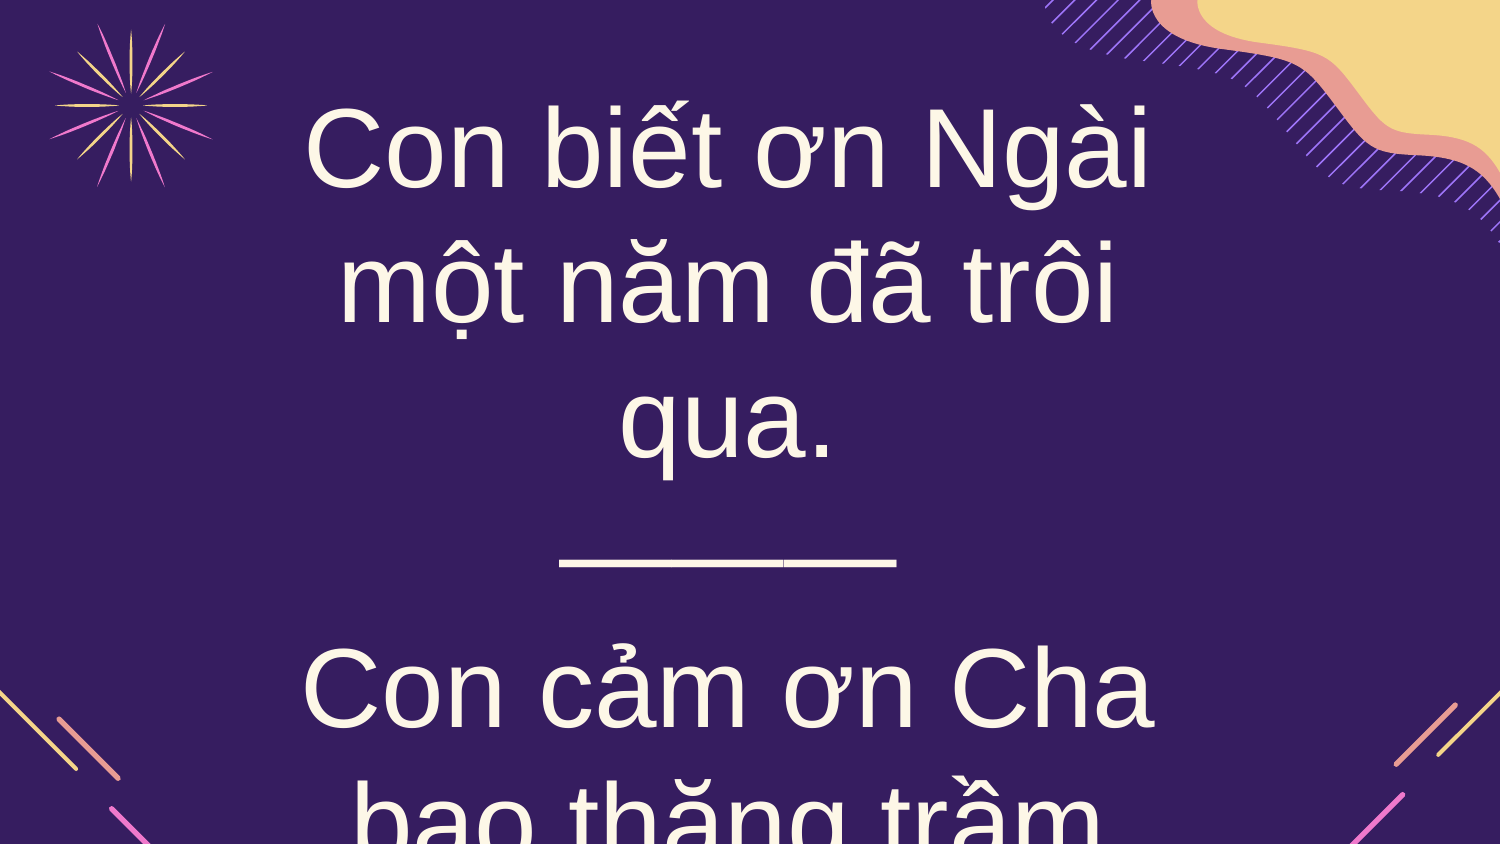

# Con biết ơn Ngài một năm đã trôi qua. ——— Con cảm ơn Cha bao thăng trầm cũng qua